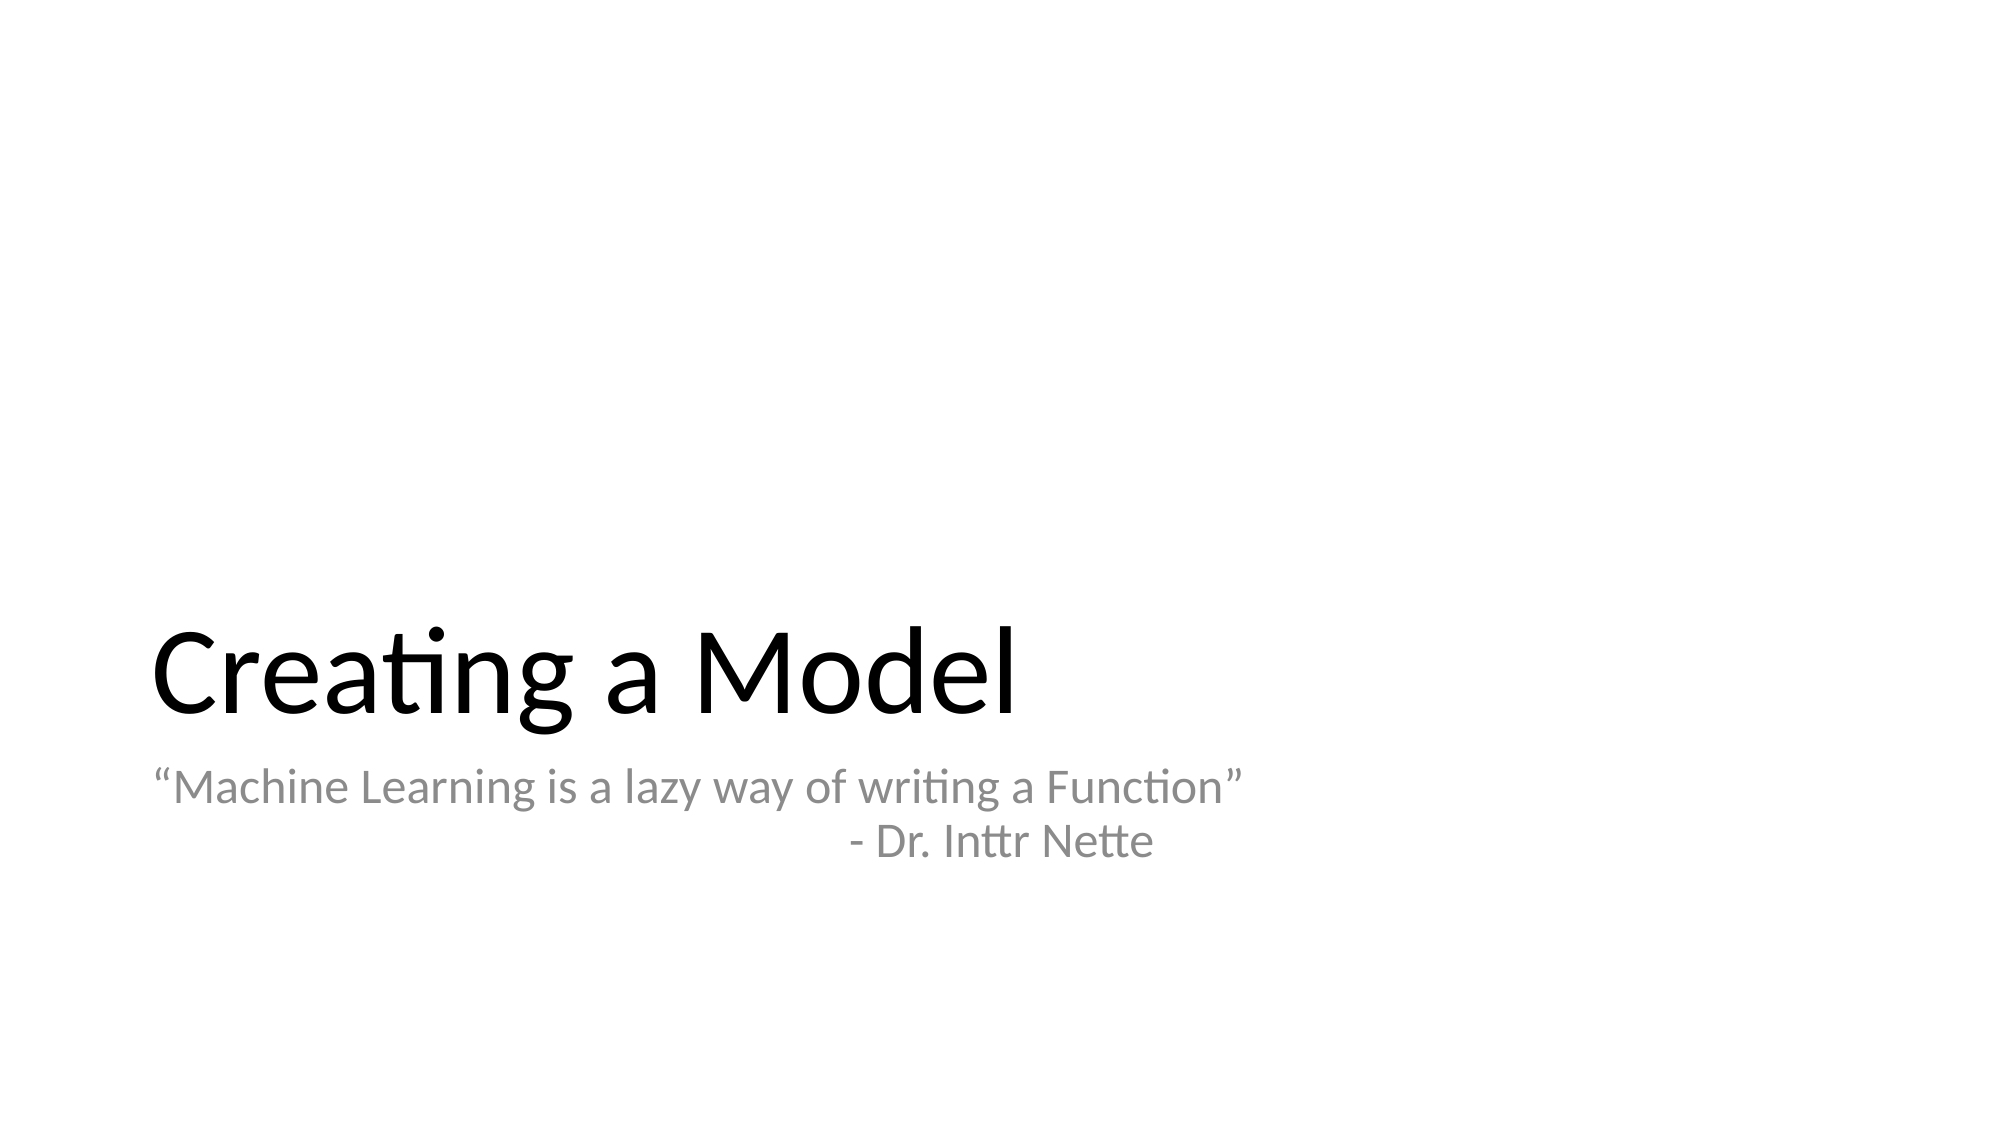

# Creating a Model
“Machine Learning is a lazy way of writing a Function”
                                                              - Dr. Inttr Nette